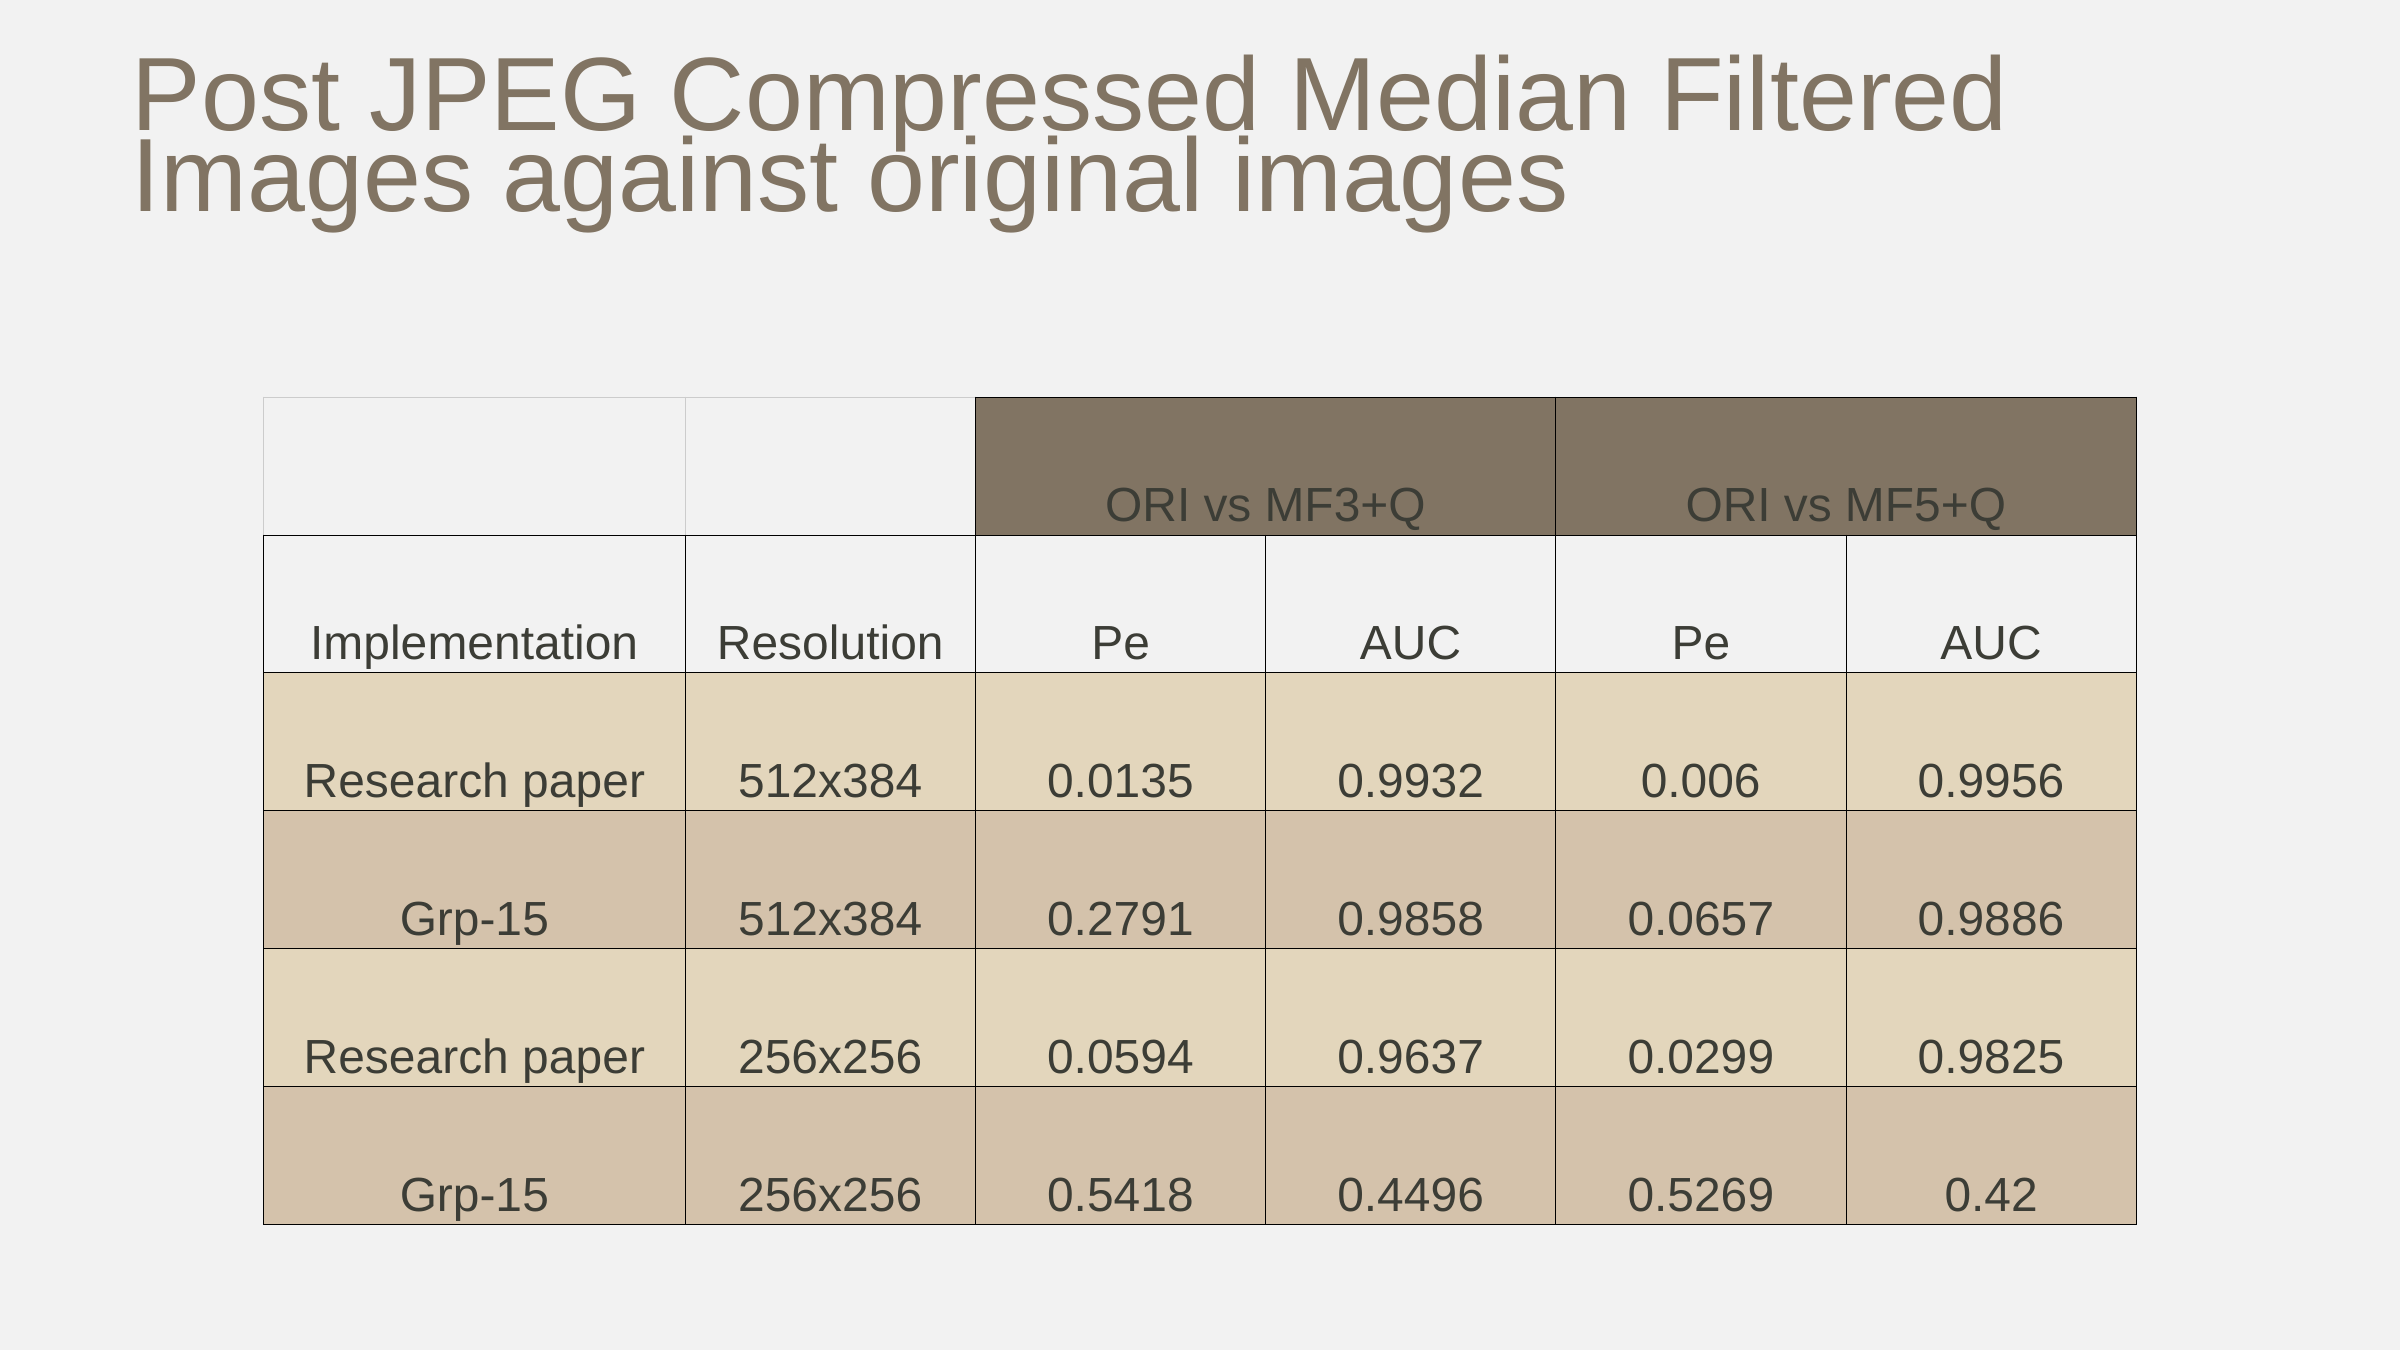

# Post JPEG Compressed Median Filtered Images against original images
|  |  | ORI vs MF3+Q |  | ORI vs MF5+Q |  |
| --- | --- | --- | --- | --- | --- |
| Implementation | Resolution | Pe | AUC | Pe | AUC |
| Research paper | 512x384 | 0.0135 | 0.9932 | 0.006 | 0.9956 |
| Grp-15 | 512x384 | 0.2791 | 0.9858 | 0.0657 | 0.9886 |
| Research paper | 256x256 | 0.0594 | 0.9637 | 0.0299 | 0.9825 |
| Grp-15 | 256x256 | 0.5418 | 0.4496 | 0.5269 | 0.42 |